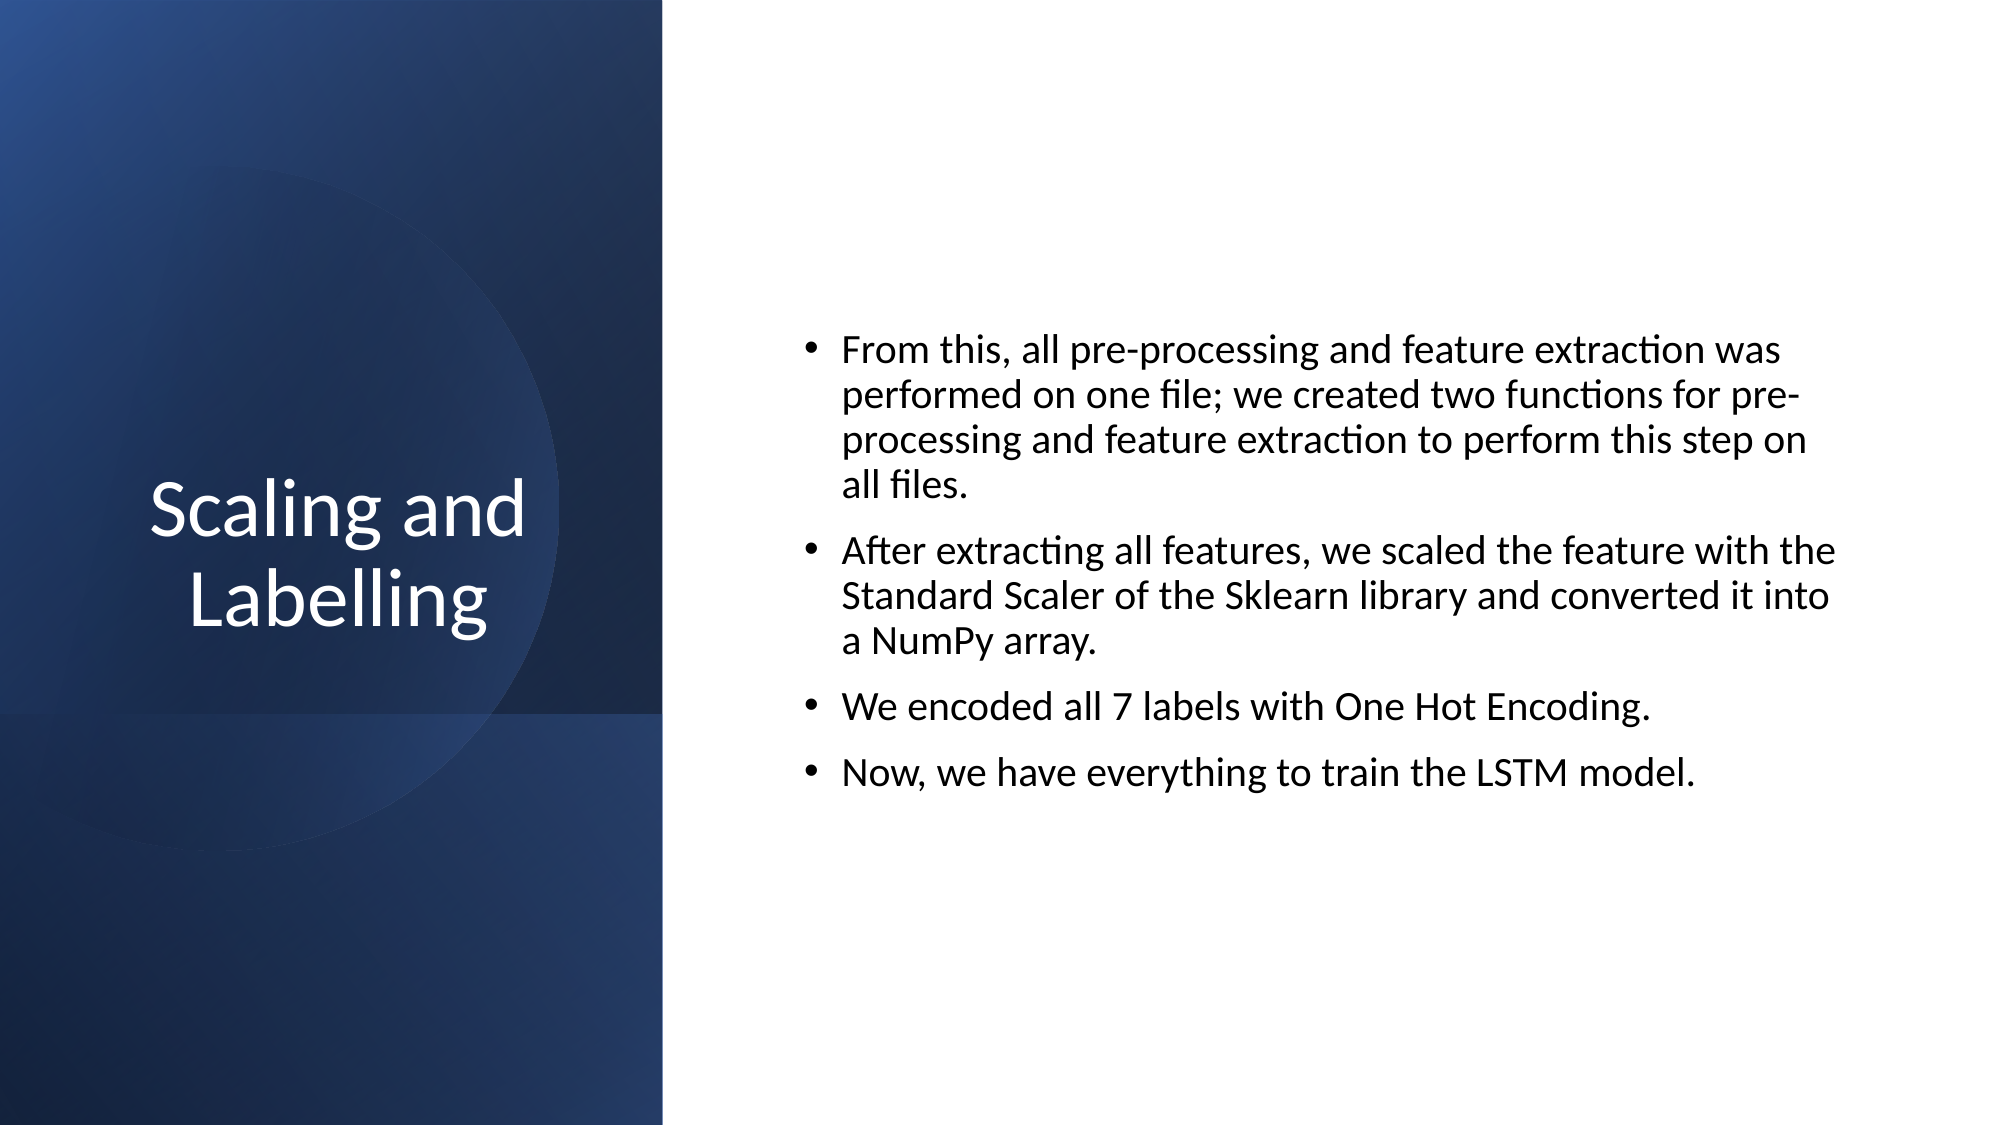

# Scaling and Labelling
From this, all pre-processing and feature extraction was performed on one file; we created two functions for pre-processing and feature extraction to perform this step on all files.
After extracting all features, we scaled the feature with the Standard Scaler of the Sklearn library and converted it into a NumPy array.
We encoded all 7 labels with One Hot Encoding.
Now, we have everything to train the LSTM model.